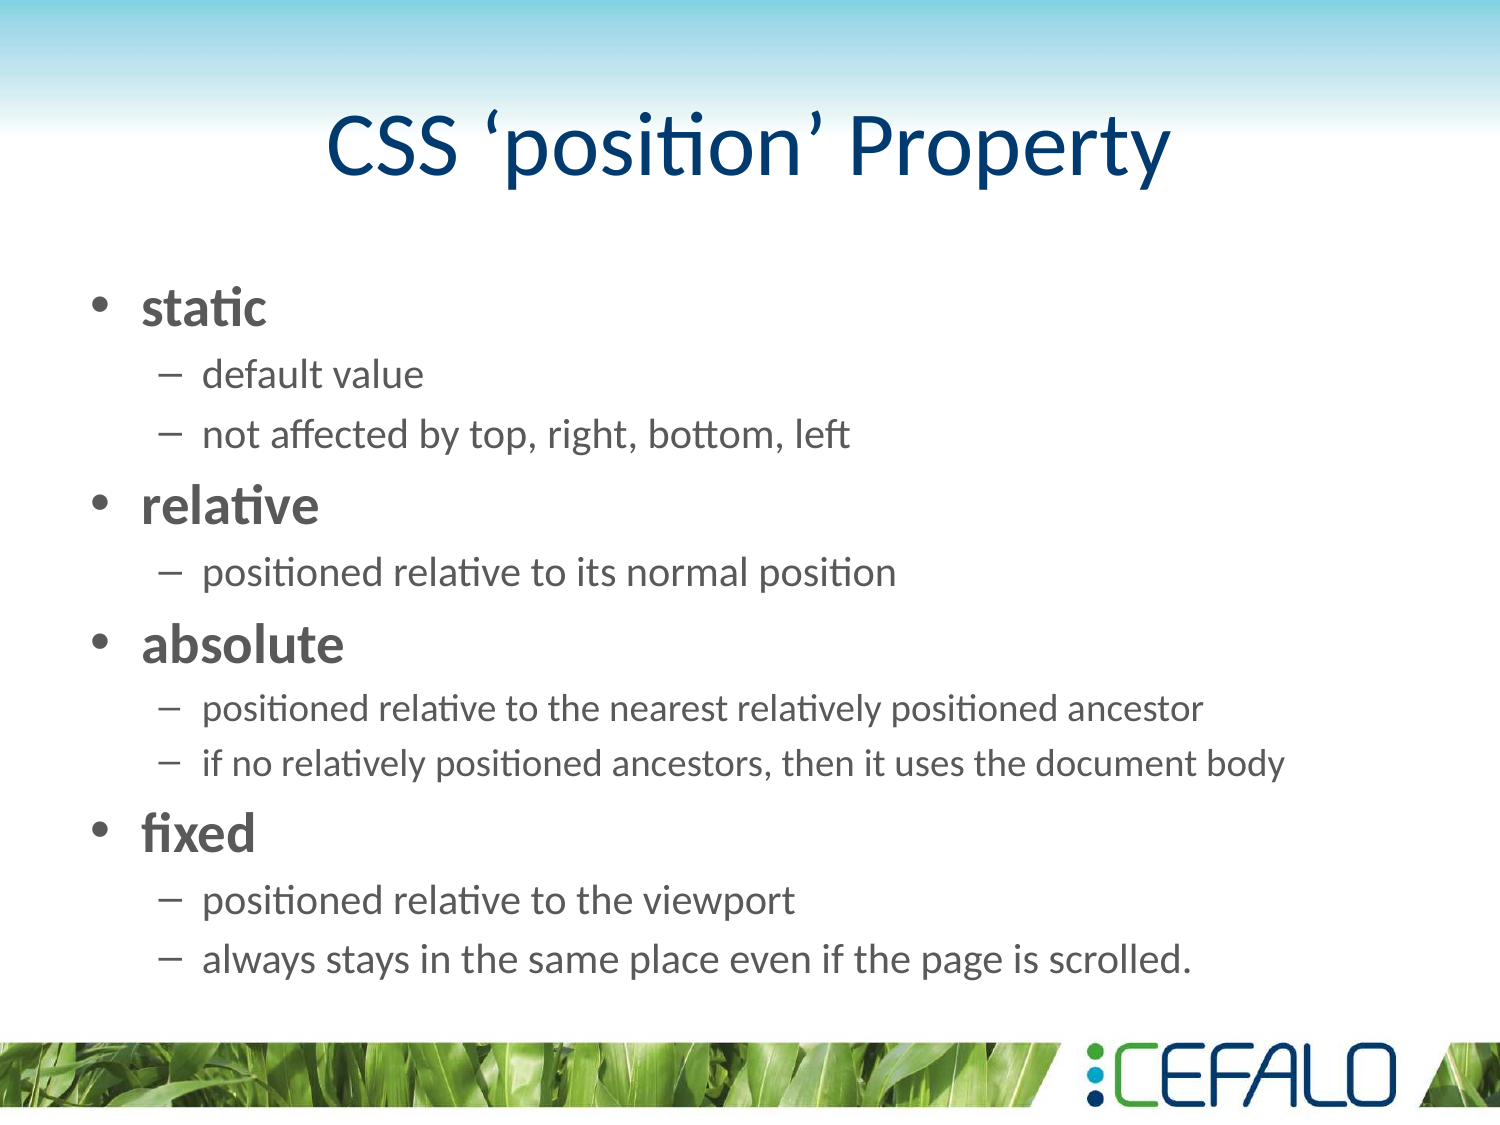

# CSS ‘position’ Property
static
default value
not affected by top, right, bottom, left
relative
positioned relative to its normal position
absolute
positioned relative to the nearest relatively positioned ancestor
if no relatively positioned ancestors, then it uses the document body
fixed
positioned relative to the viewport
always stays in the same place even if the page is scrolled.